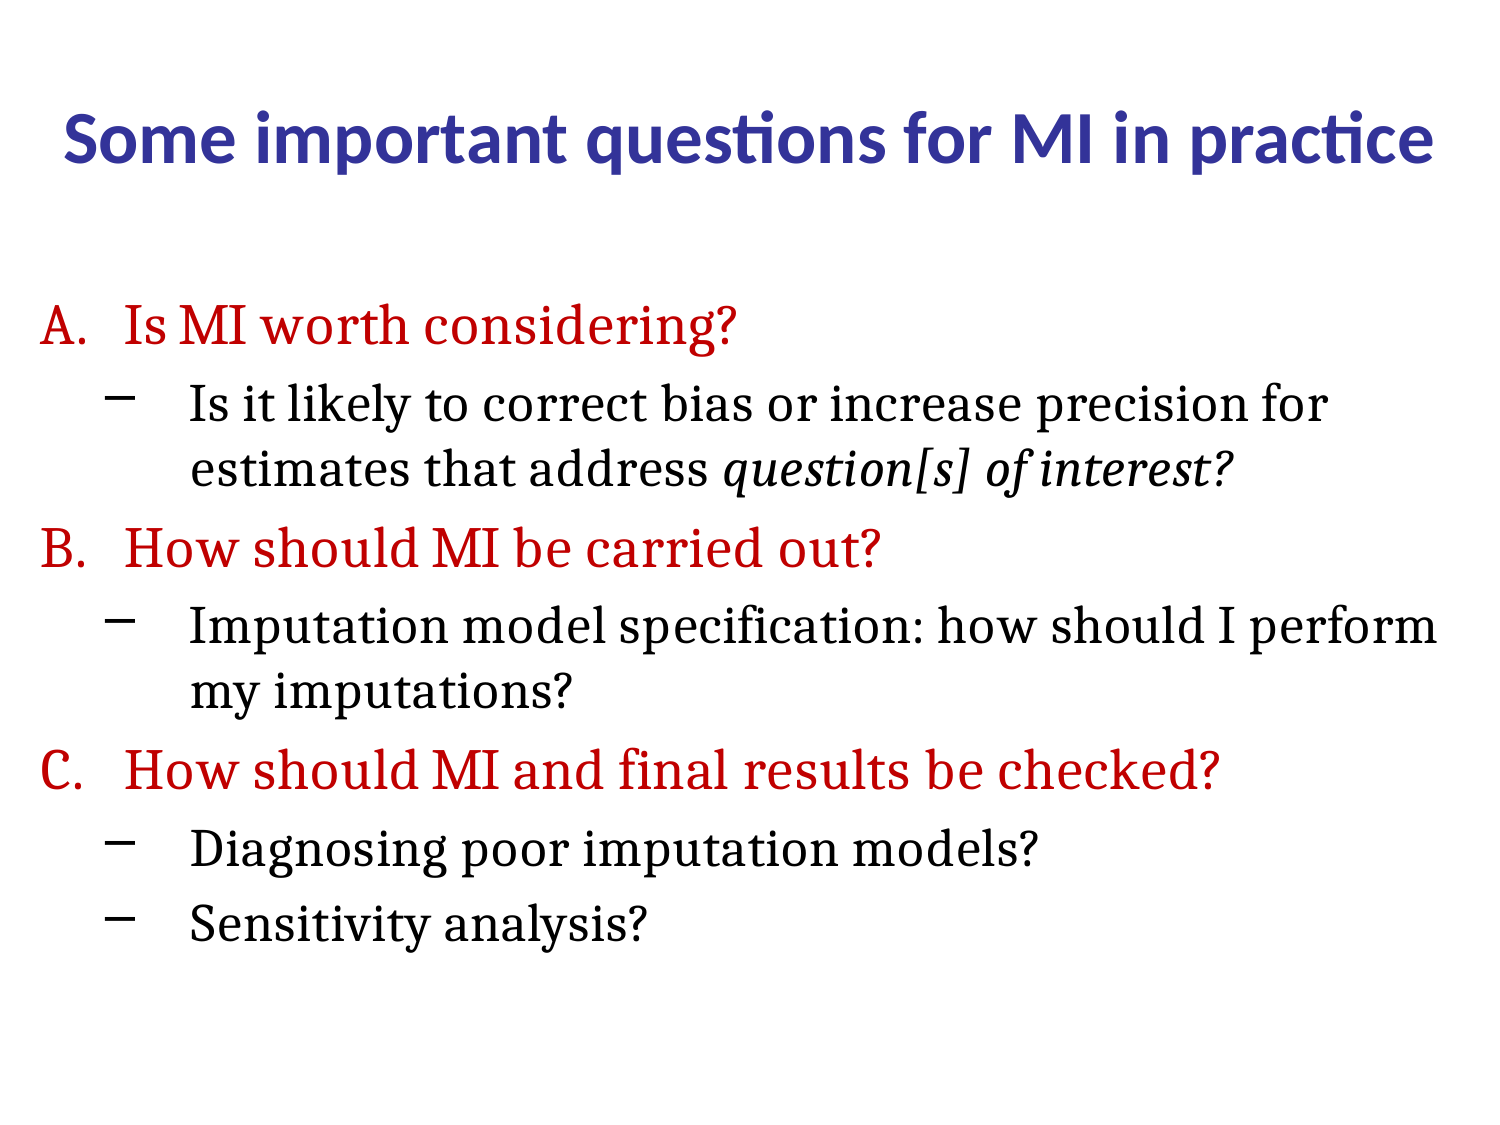

# Some important questions for MI in practice
Is MI worth considering?
Is it likely to correct bias or increase precision for estimates that address question[s] of interest?
How should MI be carried out?
Imputation model specification: how should I perform my imputations?
How should MI and final results be checked?
Diagnosing poor imputation models?
Sensitivity analysis?